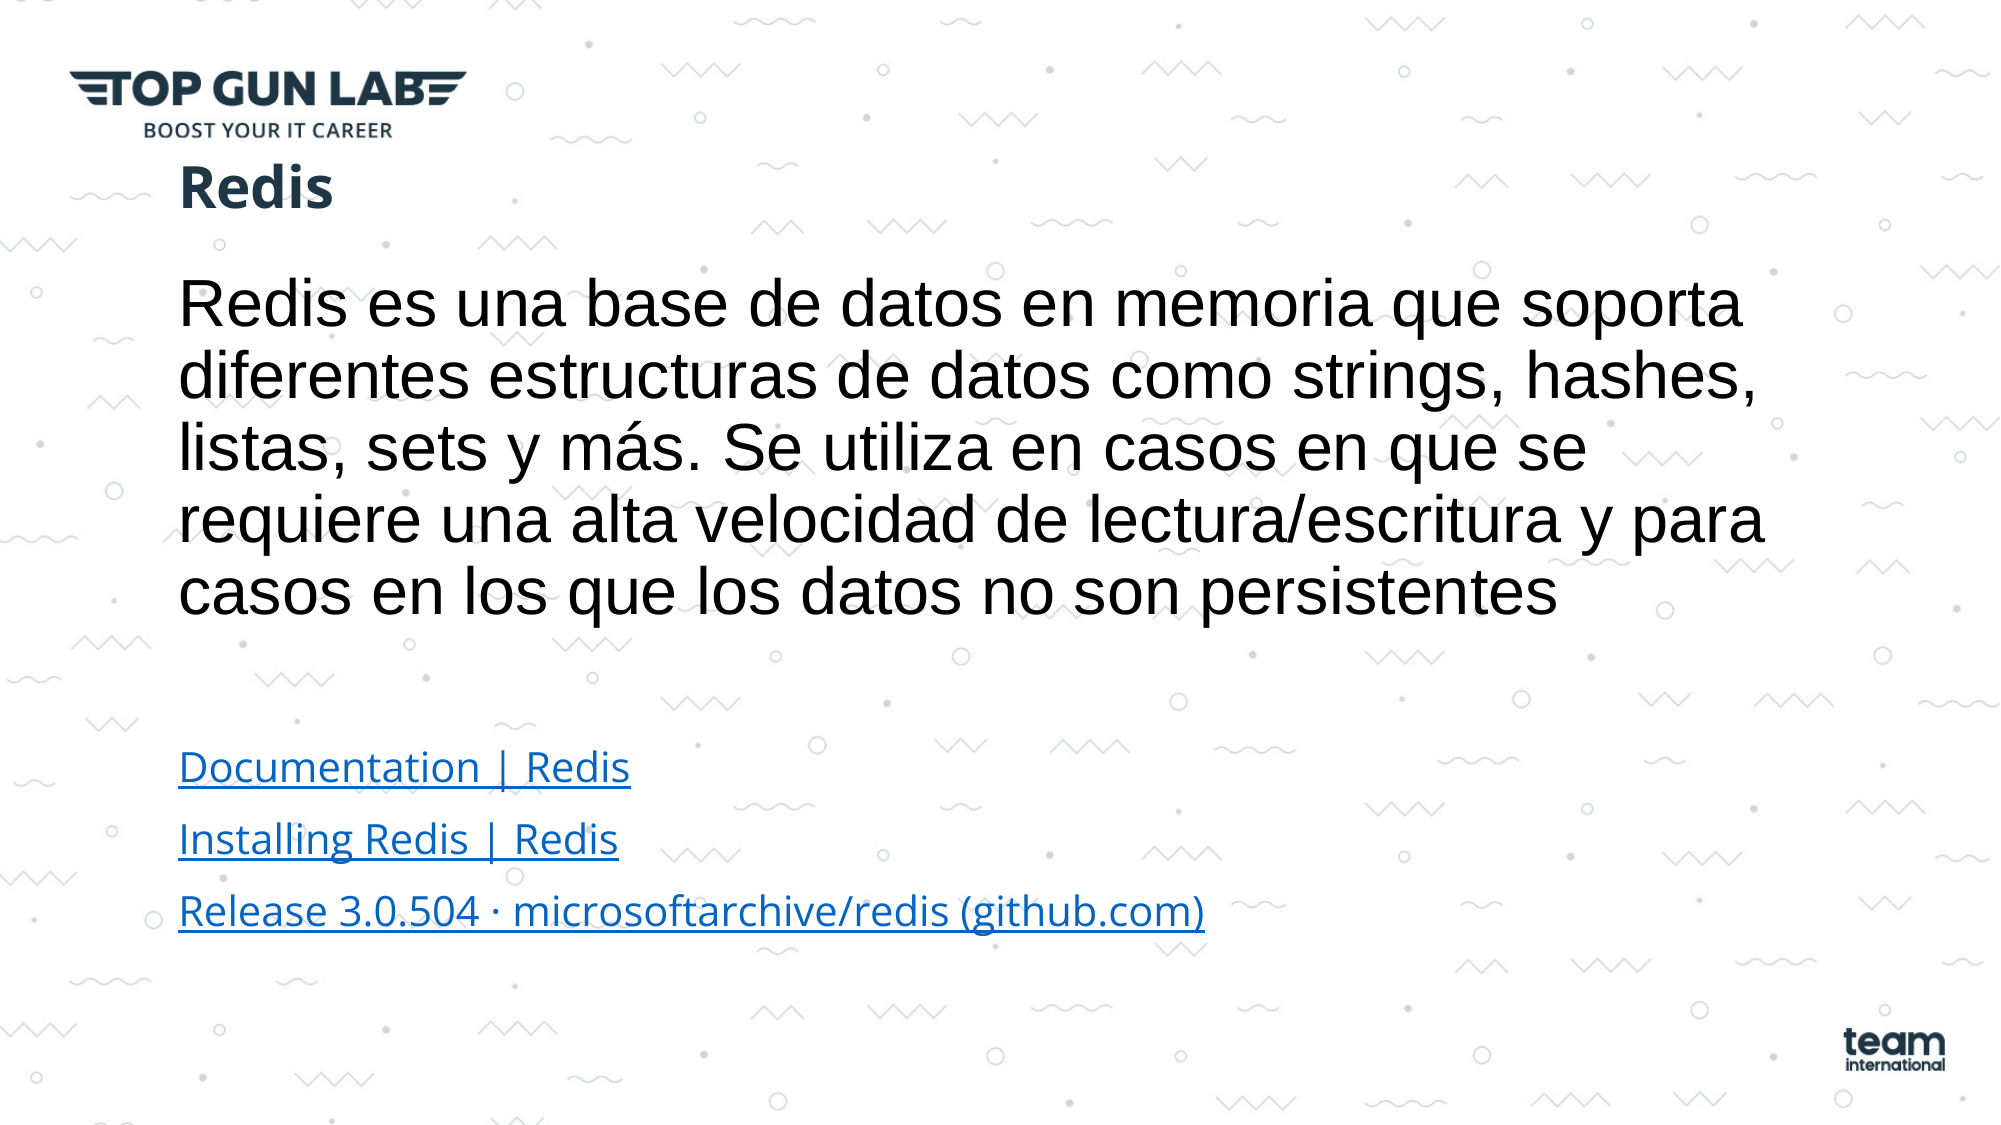

# Redis
Redis es una base de datos en memoria que soporta diferentes estructuras de datos como strings, hashes, listas, sets y más. Se utiliza en casos en que se requiere una alta velocidad de lectura/escritura y para casos en los que los datos no son persistentes

Documentation | Redis
Installing Redis | Redis
Release 3.0.504 · microsoftarchive/redis (github.com)